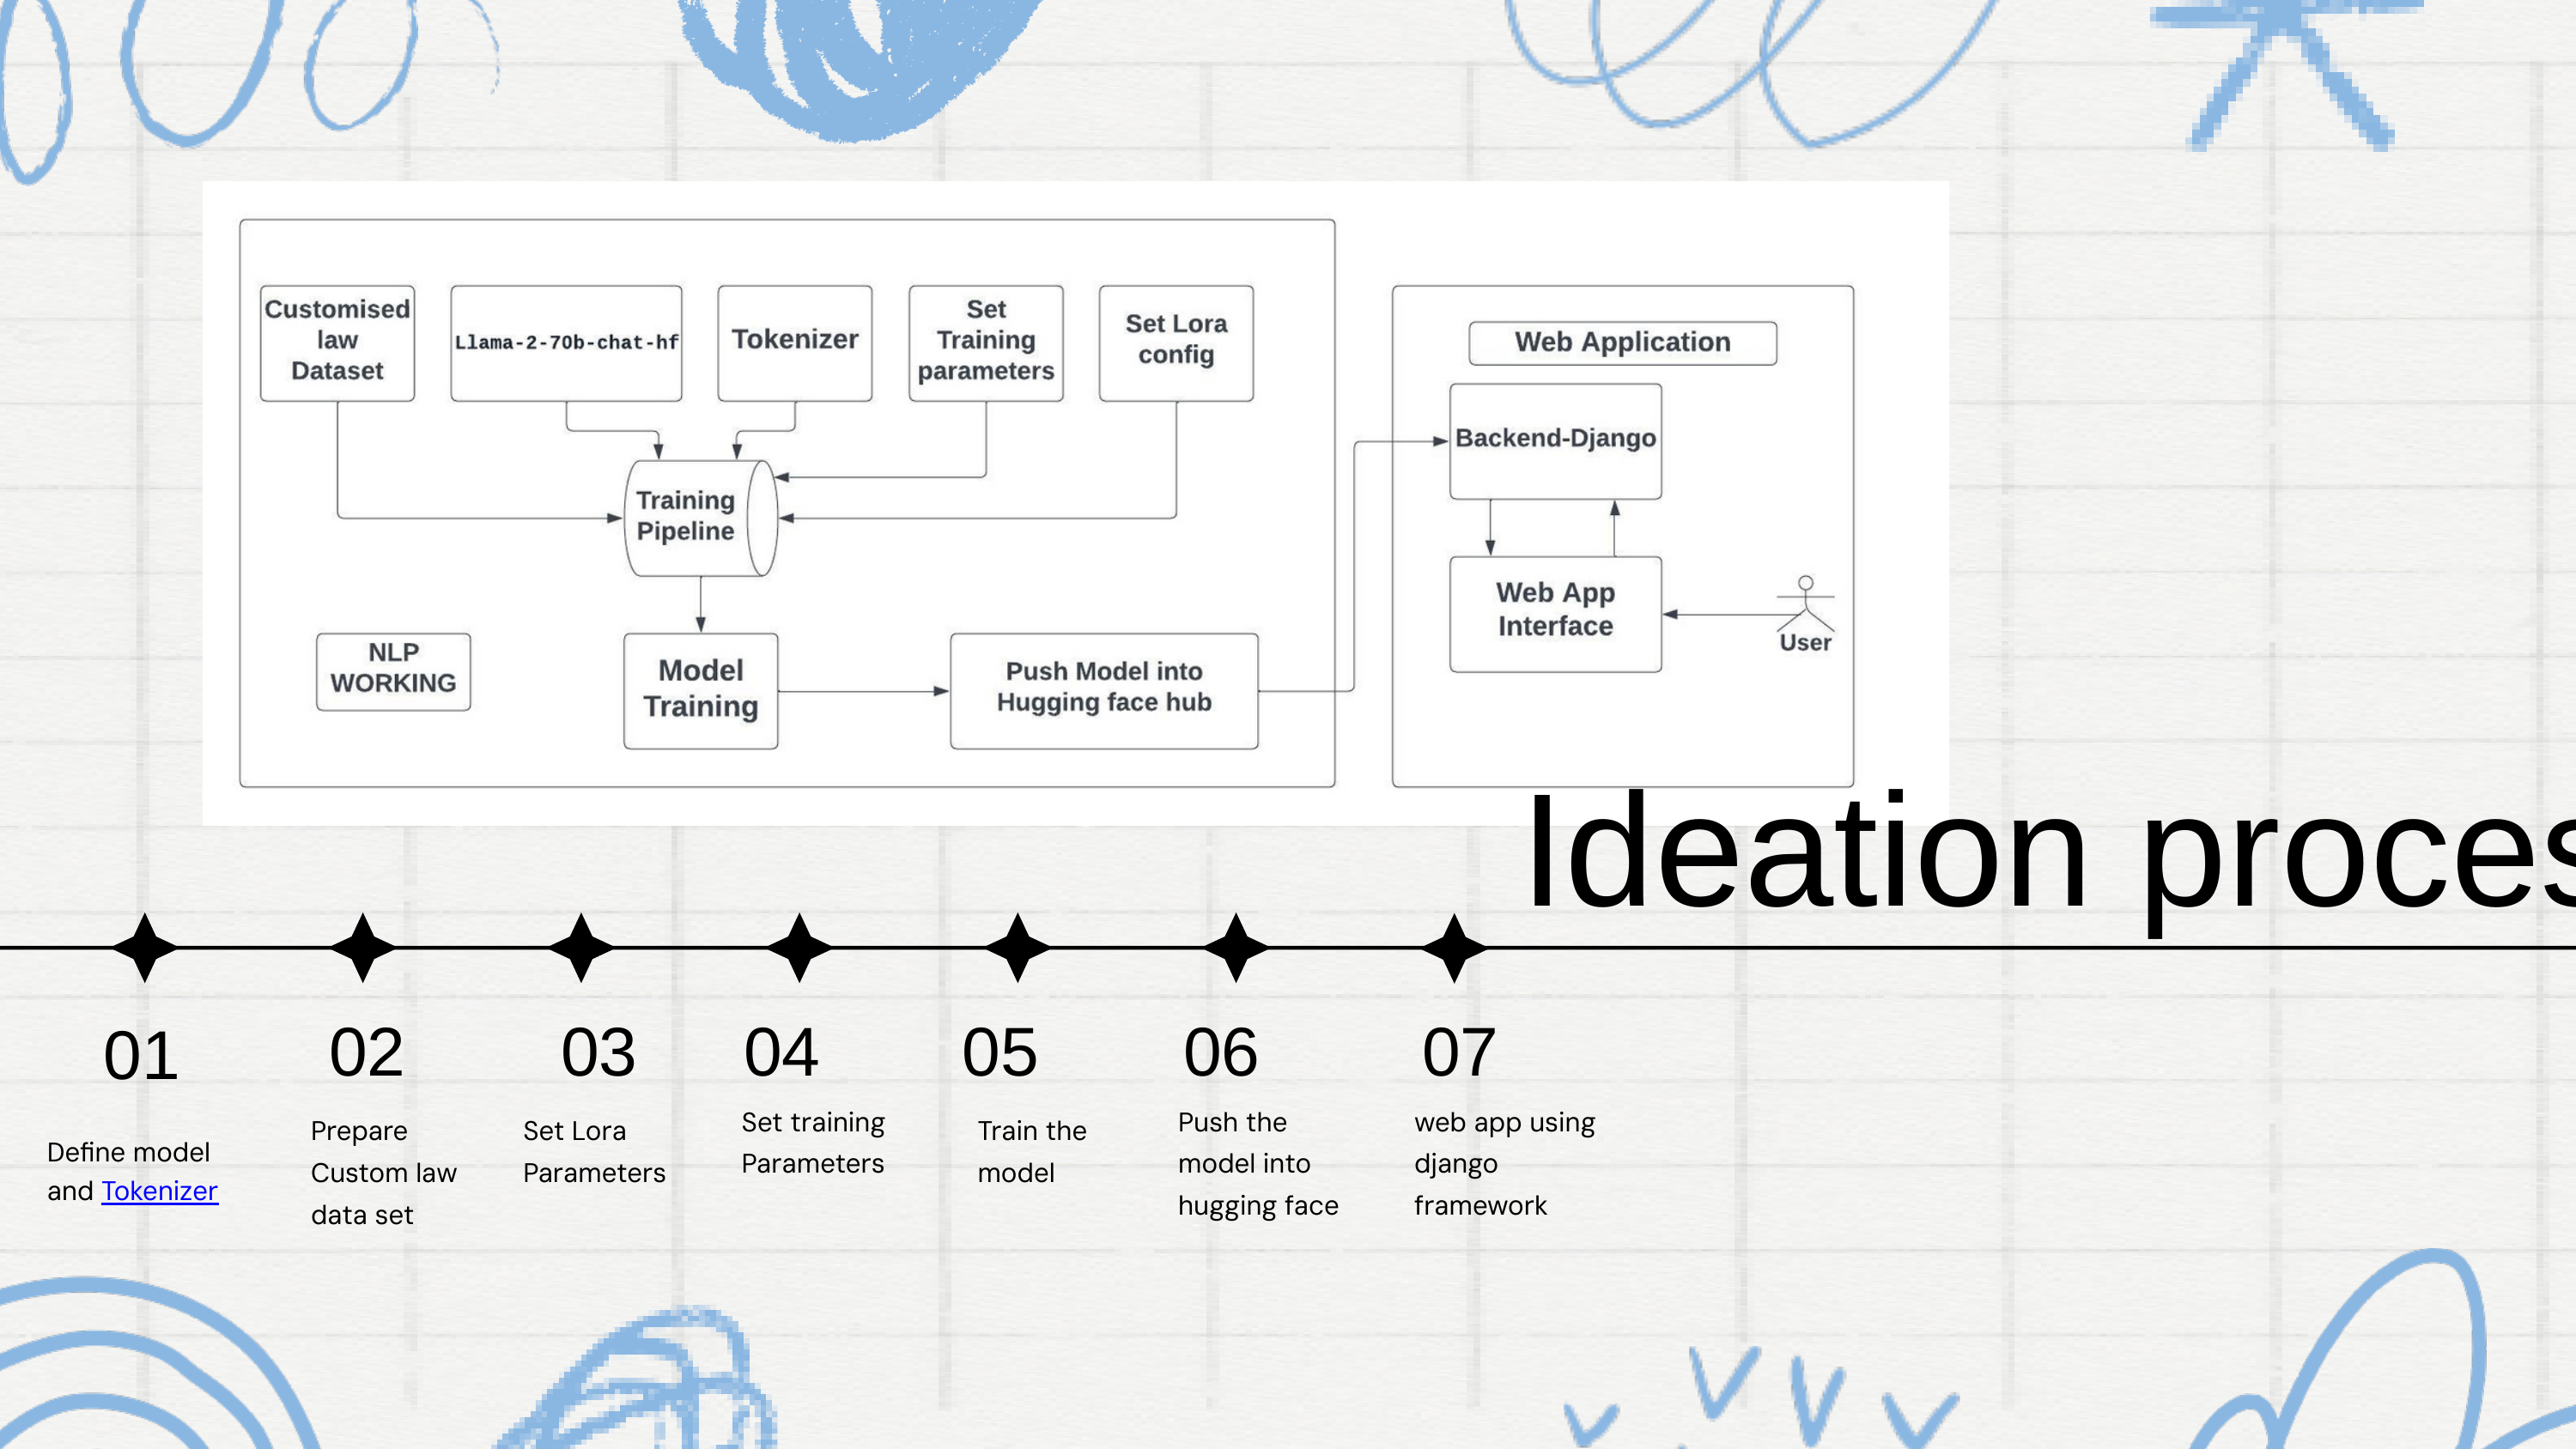

Ideation process

02
03
04
05
06
07
01
Set training Parameters
Push the model into hugging face
web app using django framework
Prepare
Custom law data set
Set Lora Parameters
Train the model
Define model and Tokenizer